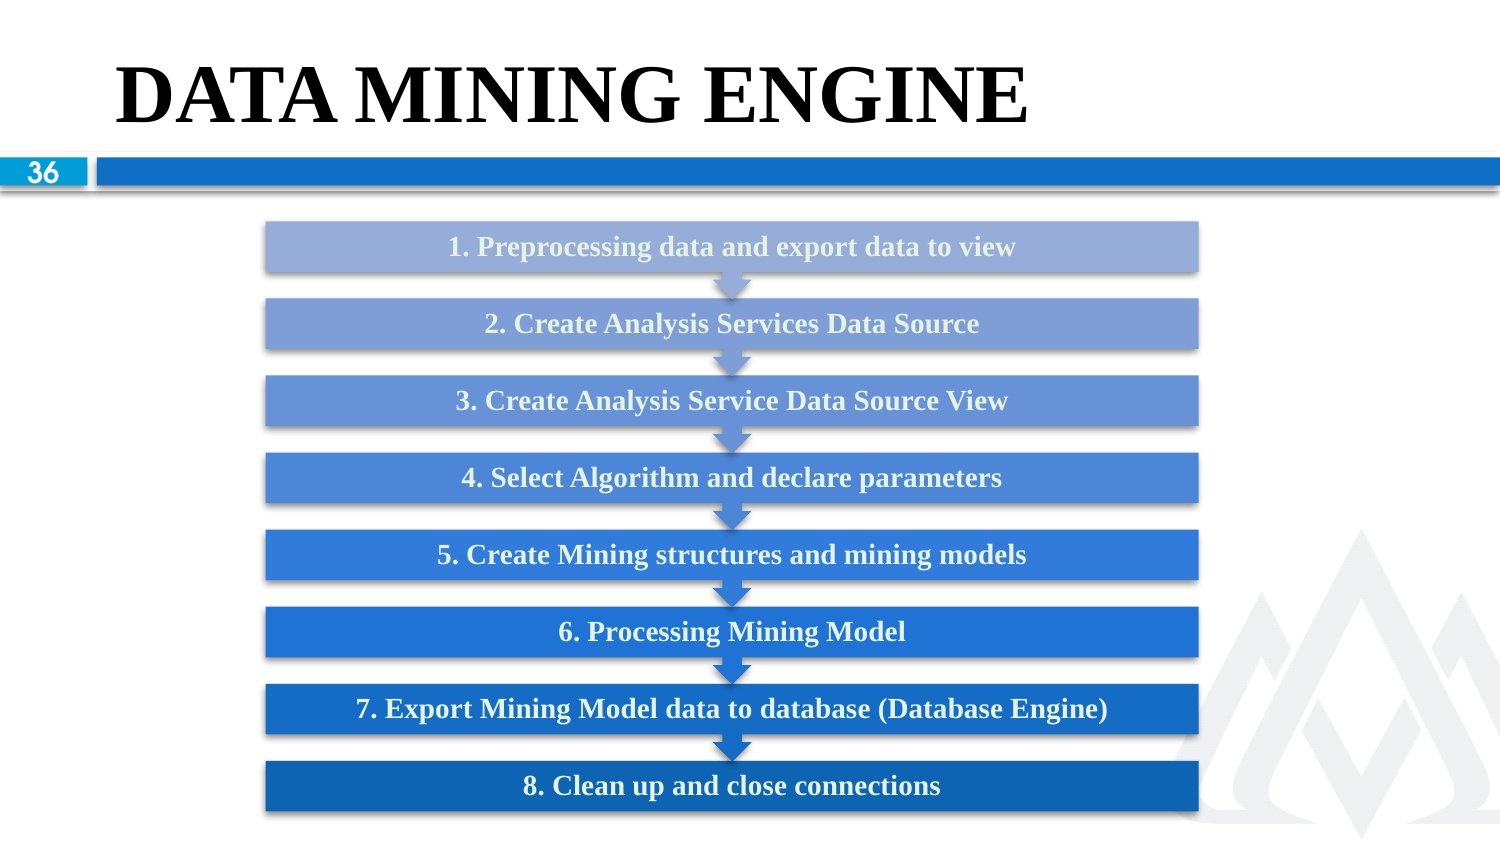

# Data mining engine
36
8. Clean up and close connections
7. Export Mining Model data to database (Database Engine)
6. Processing Mining Model
5. Create Mining structures and mining models
4. Select Algorithm and declare parameters
3. Create Analysis Service Data Source View
2. Create Analysis Services Data Source
1. Preprocessing data and export data to view